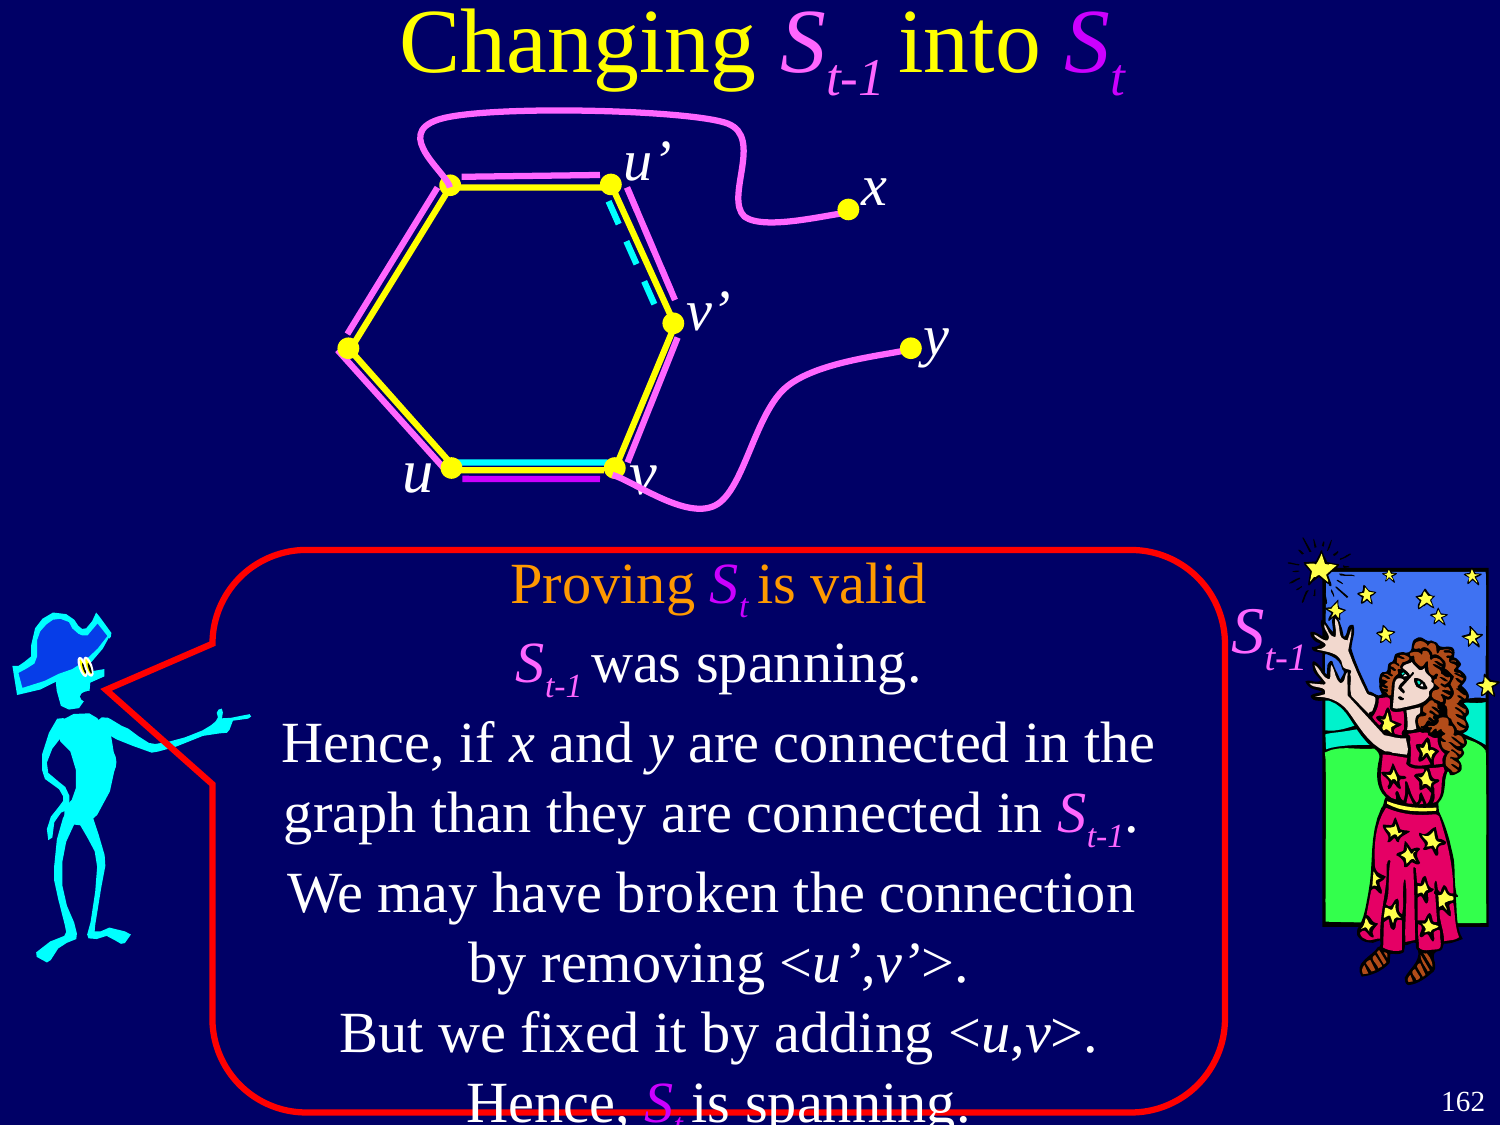

# Changing St-1 into St

x

y

u’

v’

u
v

Proving St is valid
St-1 was spanning.
Hence, if x and y are connected in the graph than they are connected in St-1.
We may have broken the connection
by removing <u’,v’>.
But we fixed it by adding <u,v>.
Hence, St is spanning.

St-1